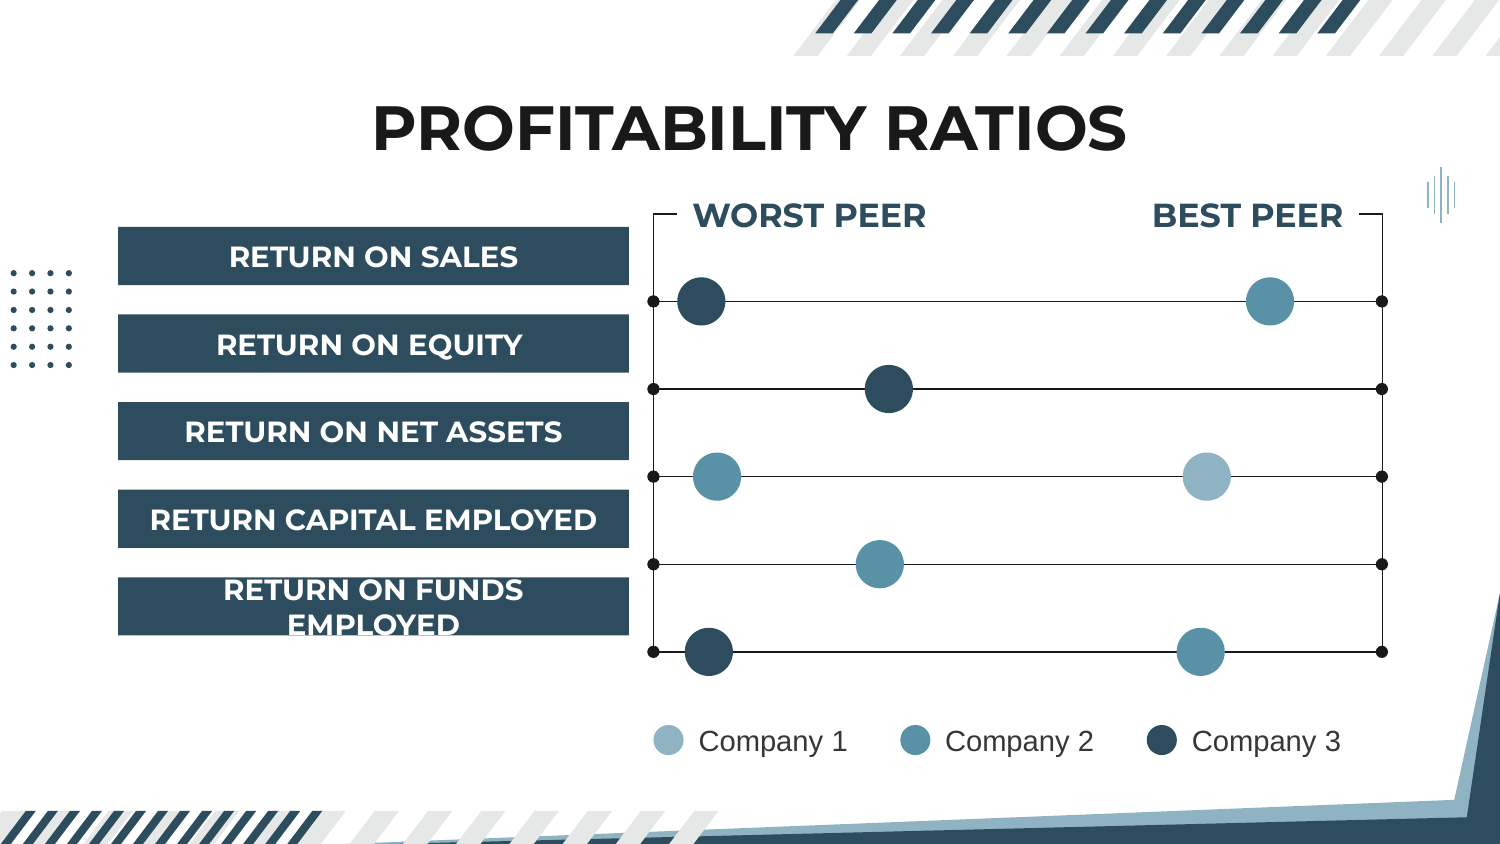

# PROFITABILITY RATIOS
WORST PEER
BEST PEER
RETURN ON SALES

RETURN ON EQUITY

RETURN ON NET ASSETS

RETURN CAPITAL EMPLOYED

RETURN ON FUNDS EMPLOYED

Company 1
Company 2
Company 3